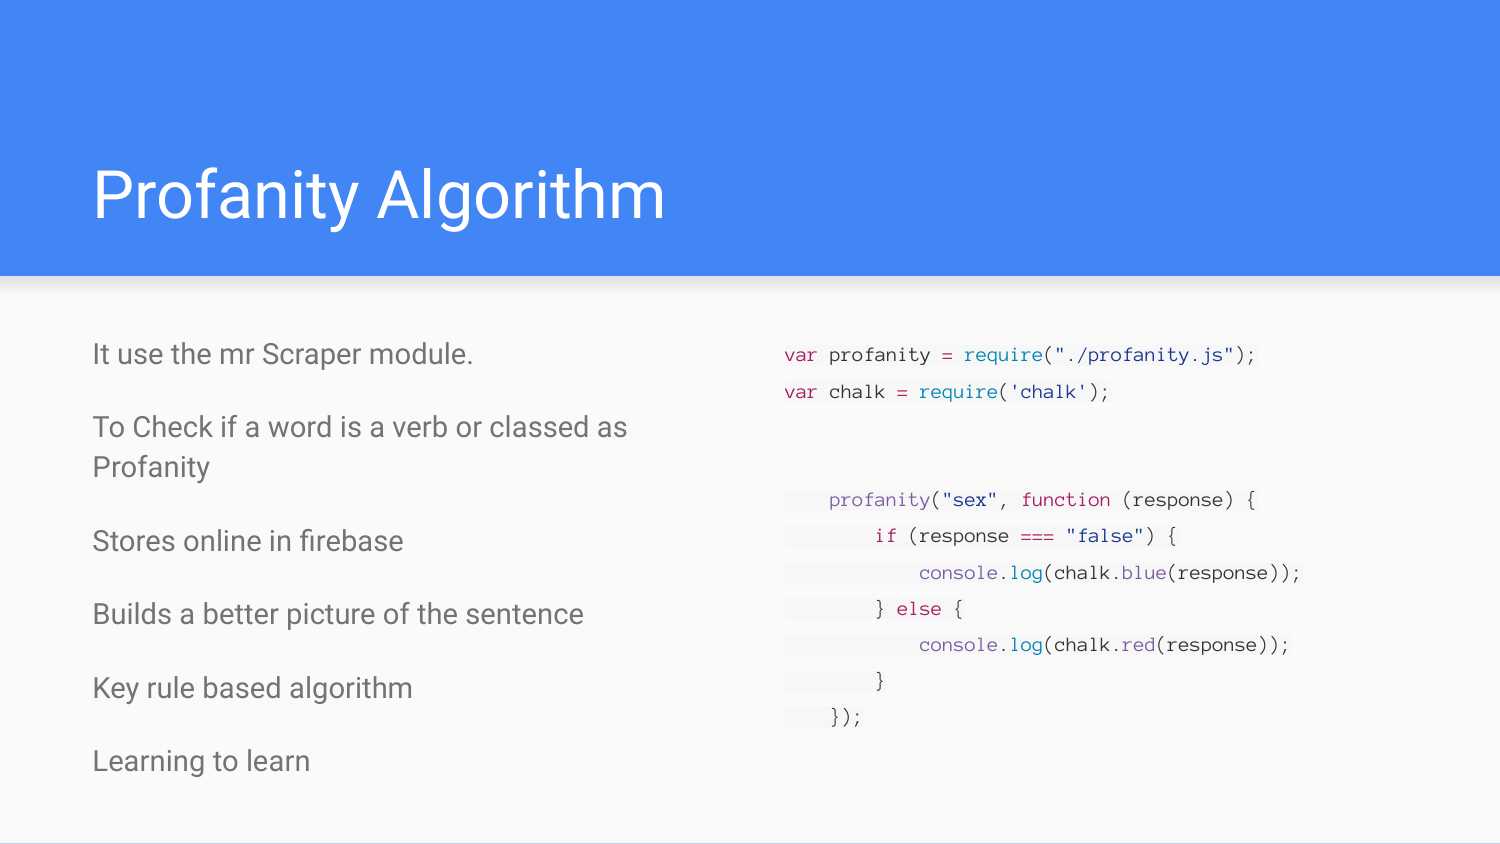

# Profanity Algorithm
It use the mr Scraper module.
To Check if a word is a verb or classed as Profanity
Stores online in firebase
Builds a better picture of the sentence
Key rule based algorithm
Learning to learn
var profanity = require("./profanity.js");
var chalk = require('chalk');
    profanity("sex", function (response) {
        if (response === "false") {
            console.log(chalk.blue(response));
        } else {
            console.log(chalk.red(response));
        }
    });